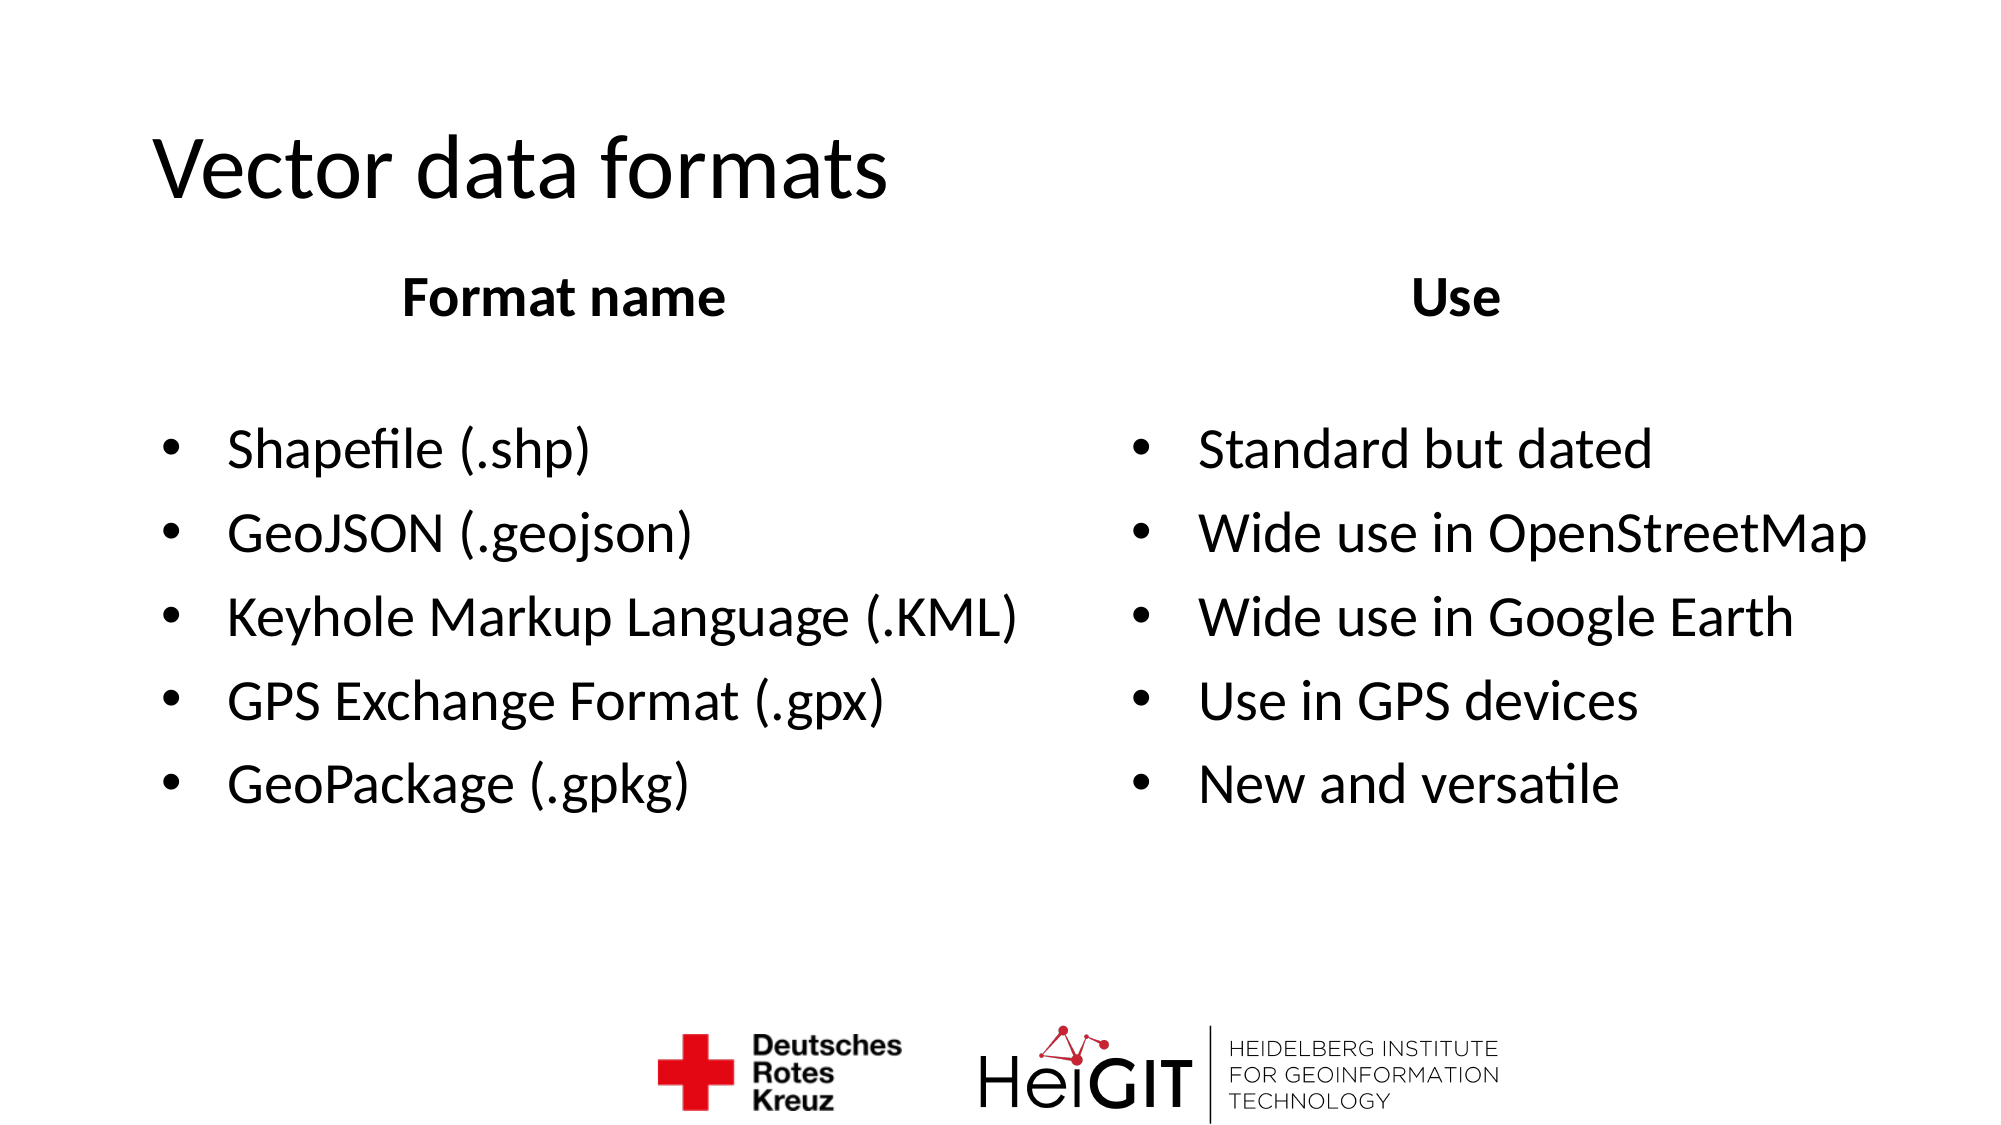

# Vector data formats
Format name

Use

Shapefile (.shp)
GeoJSON (.geojson)
Keyhole Markup Language (.KML)
GPS Exchange Format (.gpx)
GeoPackage (.gpkg)

Standard but dated
Wide use in OpenStreetMap
Wide use in Google Earth
Use in GPS devices
New and versatile